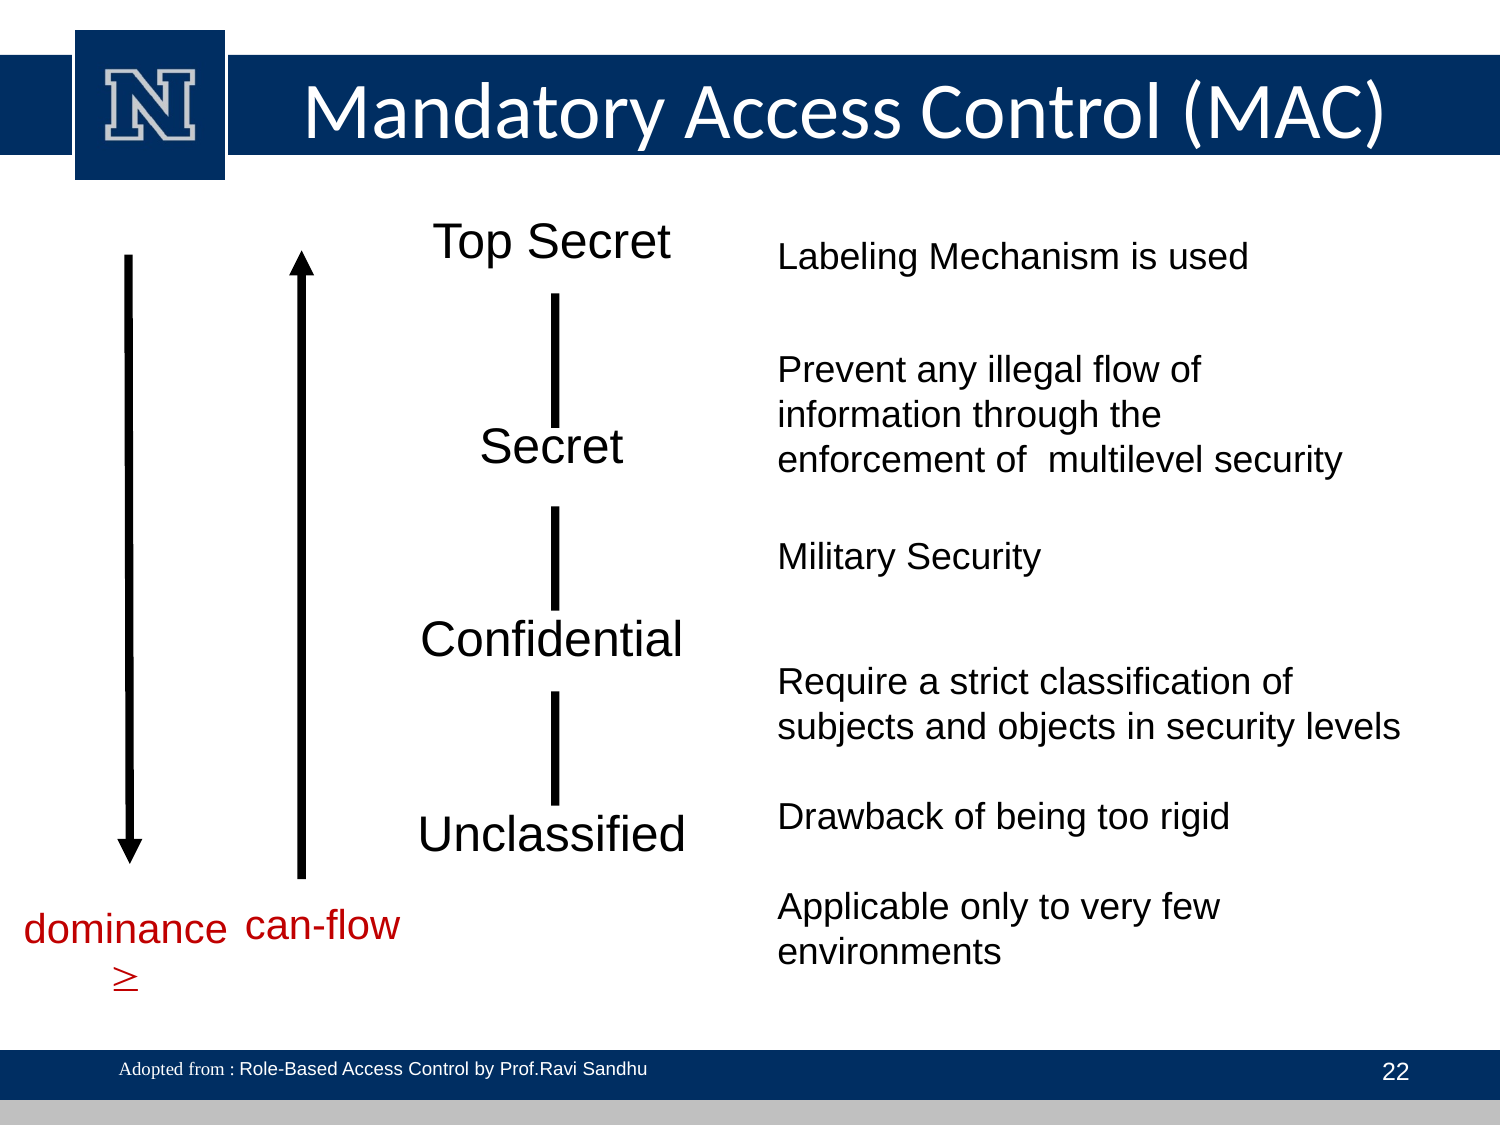

# Mandatory Access Control (MAC)
Top Secret
Labeling Mechanism is used

Prevent any illegal flow of information through the enforcement of  multilevel security
Secret

Military Security
Confidential
Require a strict classification of subjects and objects in security levels

Drawback of being too rigid

Applicable only to very few environments

Unclassified
dominance
≥
can-flow
22
Adopted from : Role-Based Access Control by Prof.Ravi Sandhu